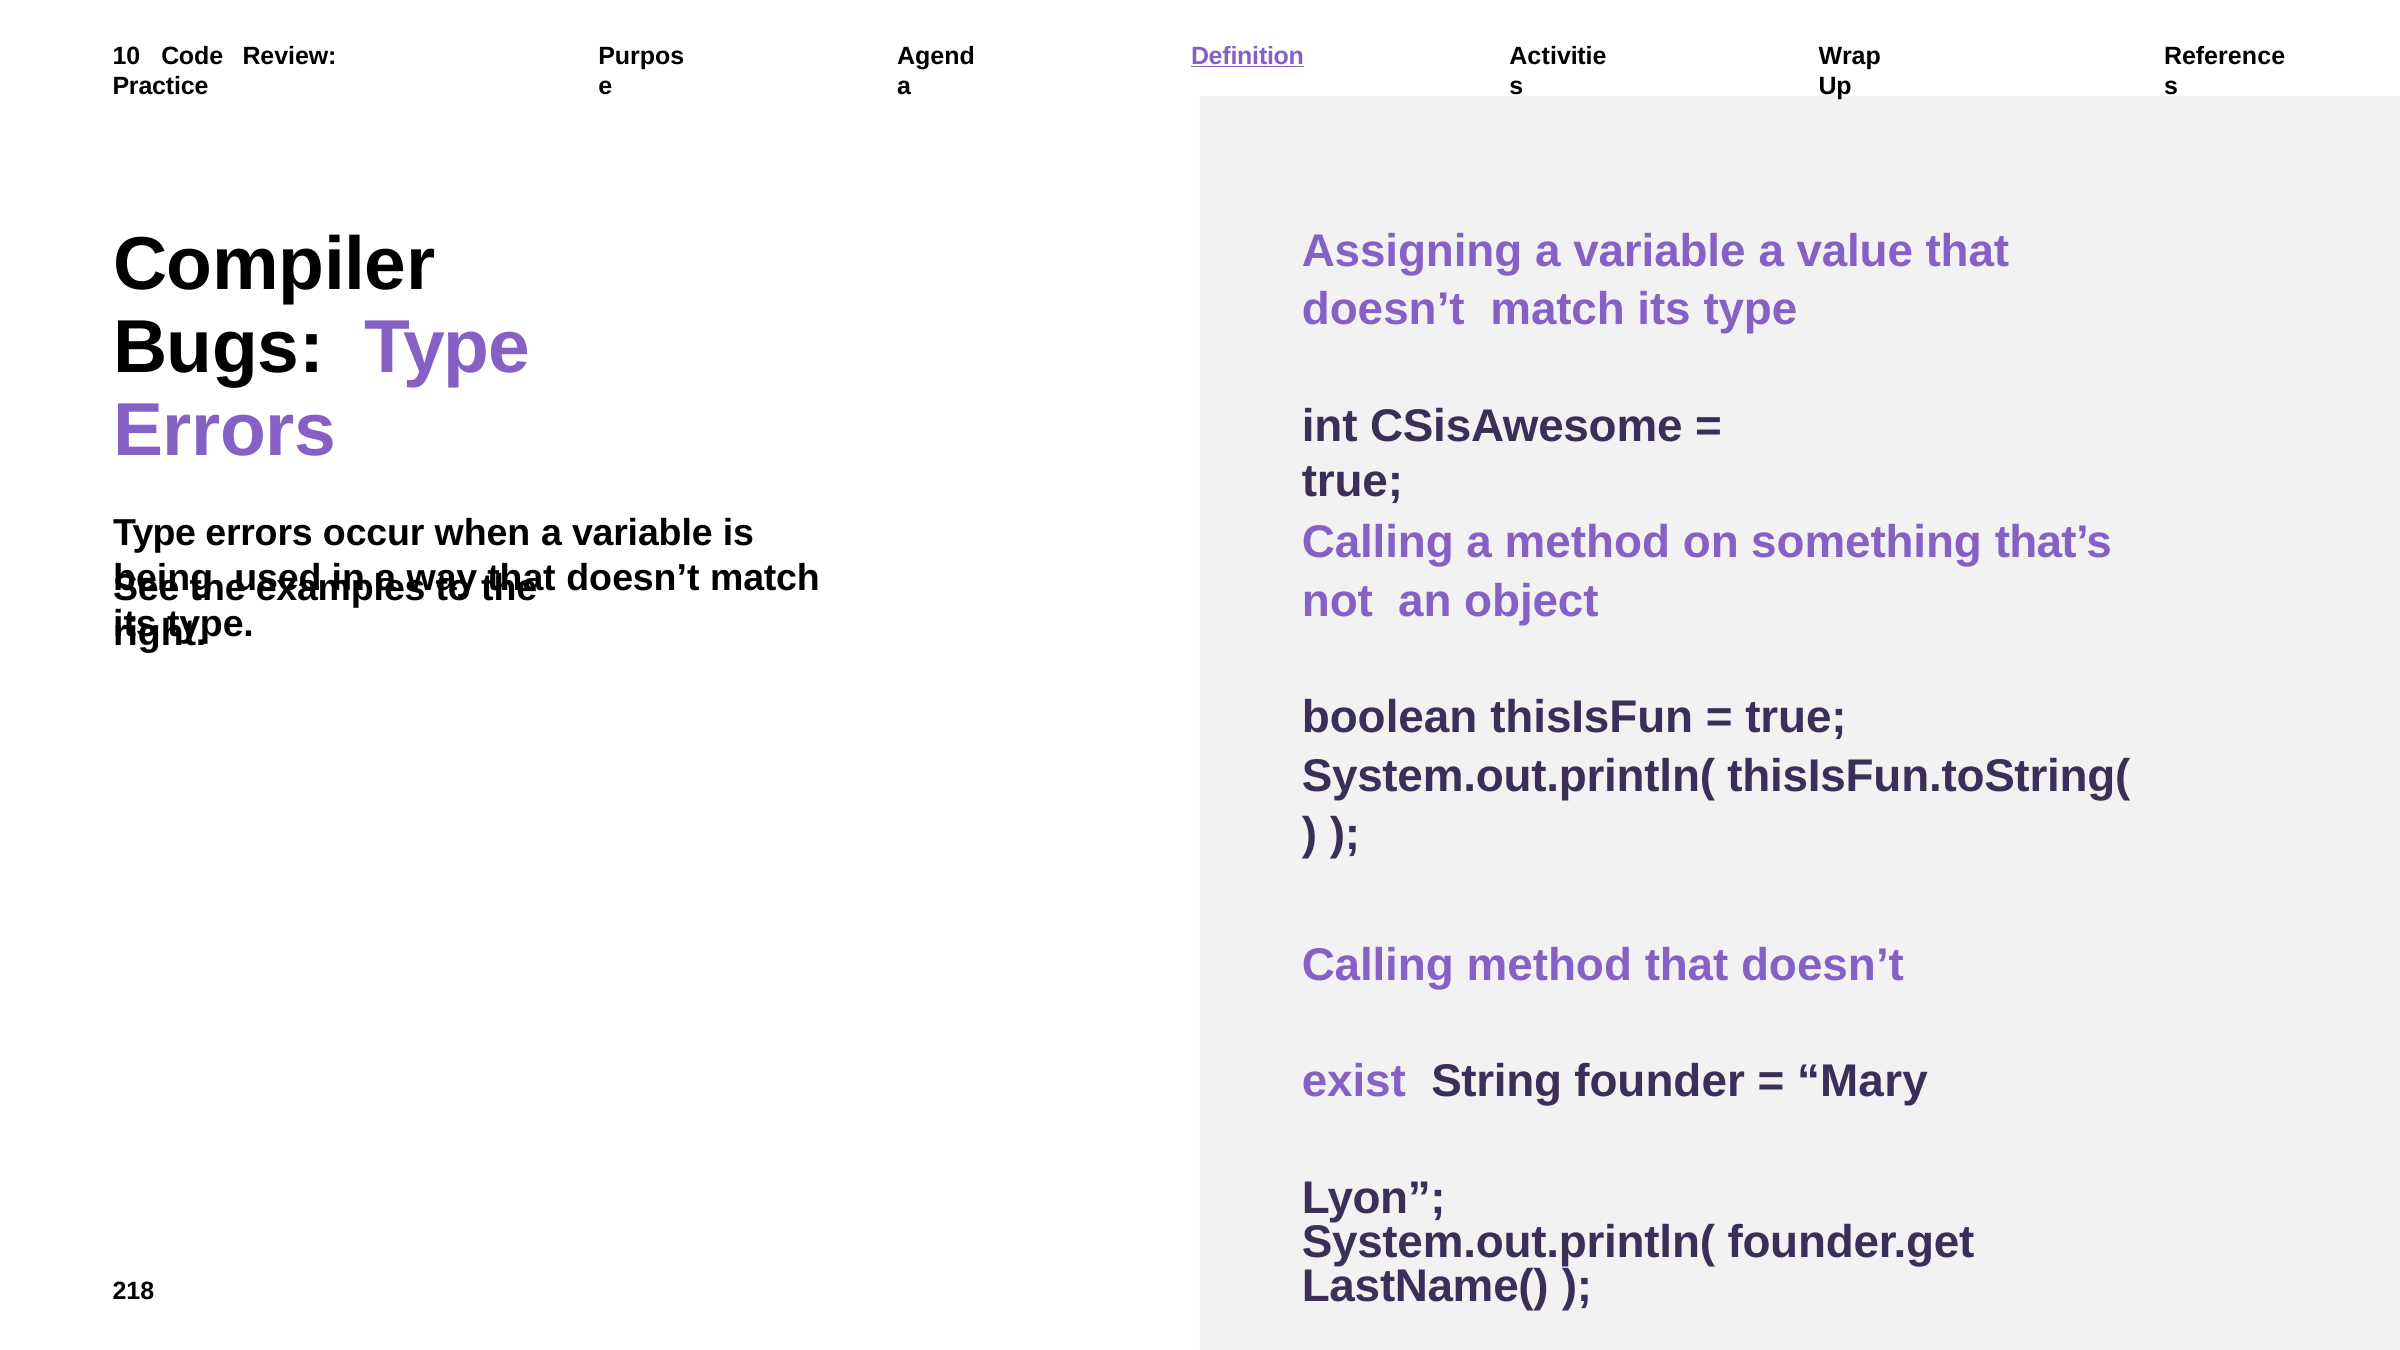

10	Code	Review:	Practice
Purpose
Agenda
Definition
Activities
Wrap	Up
References

Compiler Bugs:  Type Errors
Type errors occur when a variable is being  used in a way that doesn’t match its type.
Assigning a variable a value that doesn’t  match its type
int CSisAwesome = true;
Calling a method on something that’s not  an object
See the examples to the right.
boolean thisIsFun = true;  System.out.println( thisIsFun.toString() );
Calling method that doesn’t exist  String founder = “Mary Lyon”;
System.out.println( founder.getLastName() );
218